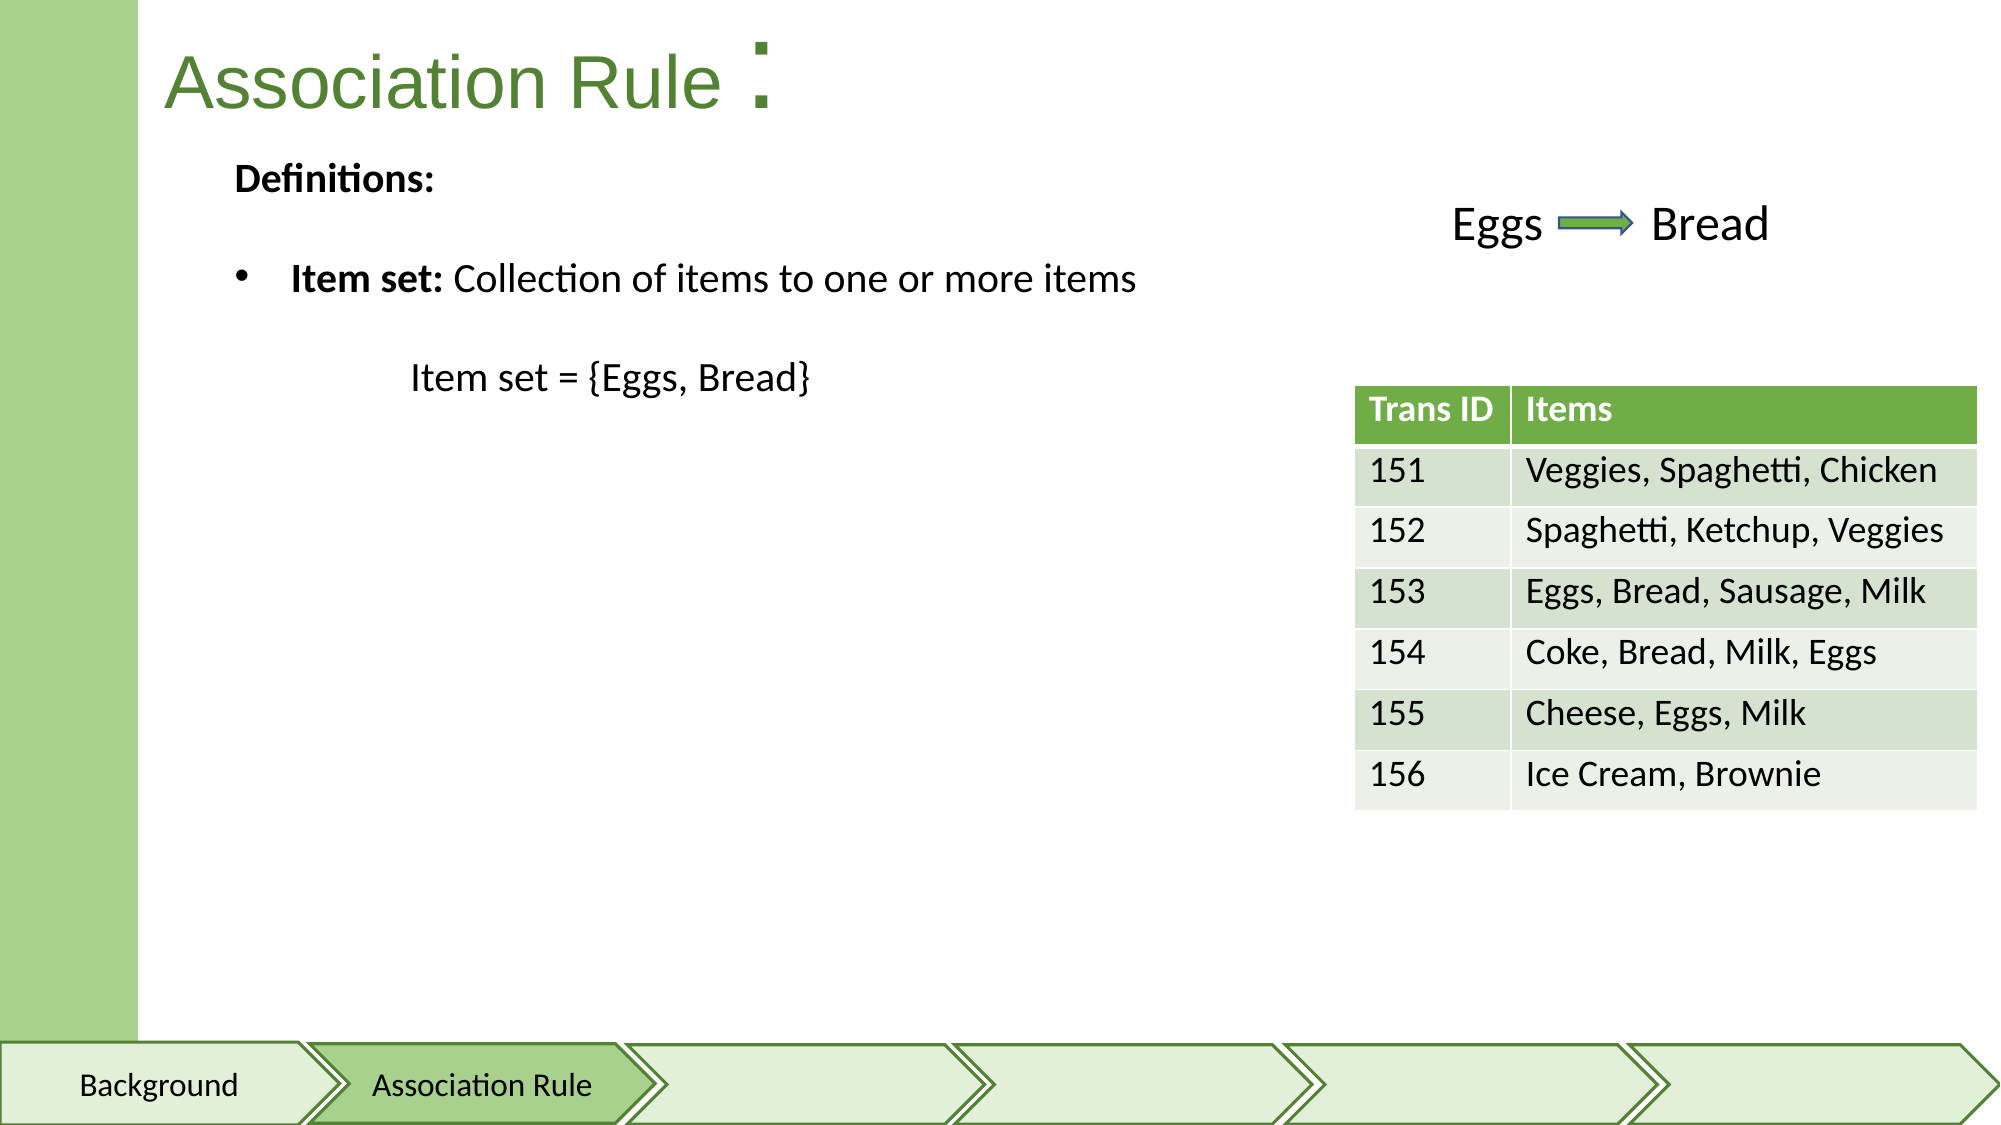

Association Rule :
Definitions:

Item set: Collection of items to one or more items
Eggs
Bread

Item set = {Eggs, Bread}
| Trans ID | Items |
| --- | --- |
| 151 | Veggies, Spaghetti, Chicken |
| 152 | Spaghetti, Ketchup, Veggies |
| 153 | Eggs, Bread, Sausage, Milk |
| 154 | Coke, Bread, Milk, Eggs |
| 155 | Cheese, Eggs, Milk |
| 156 | Ice Cream, Brownie |
Background
Association Rule